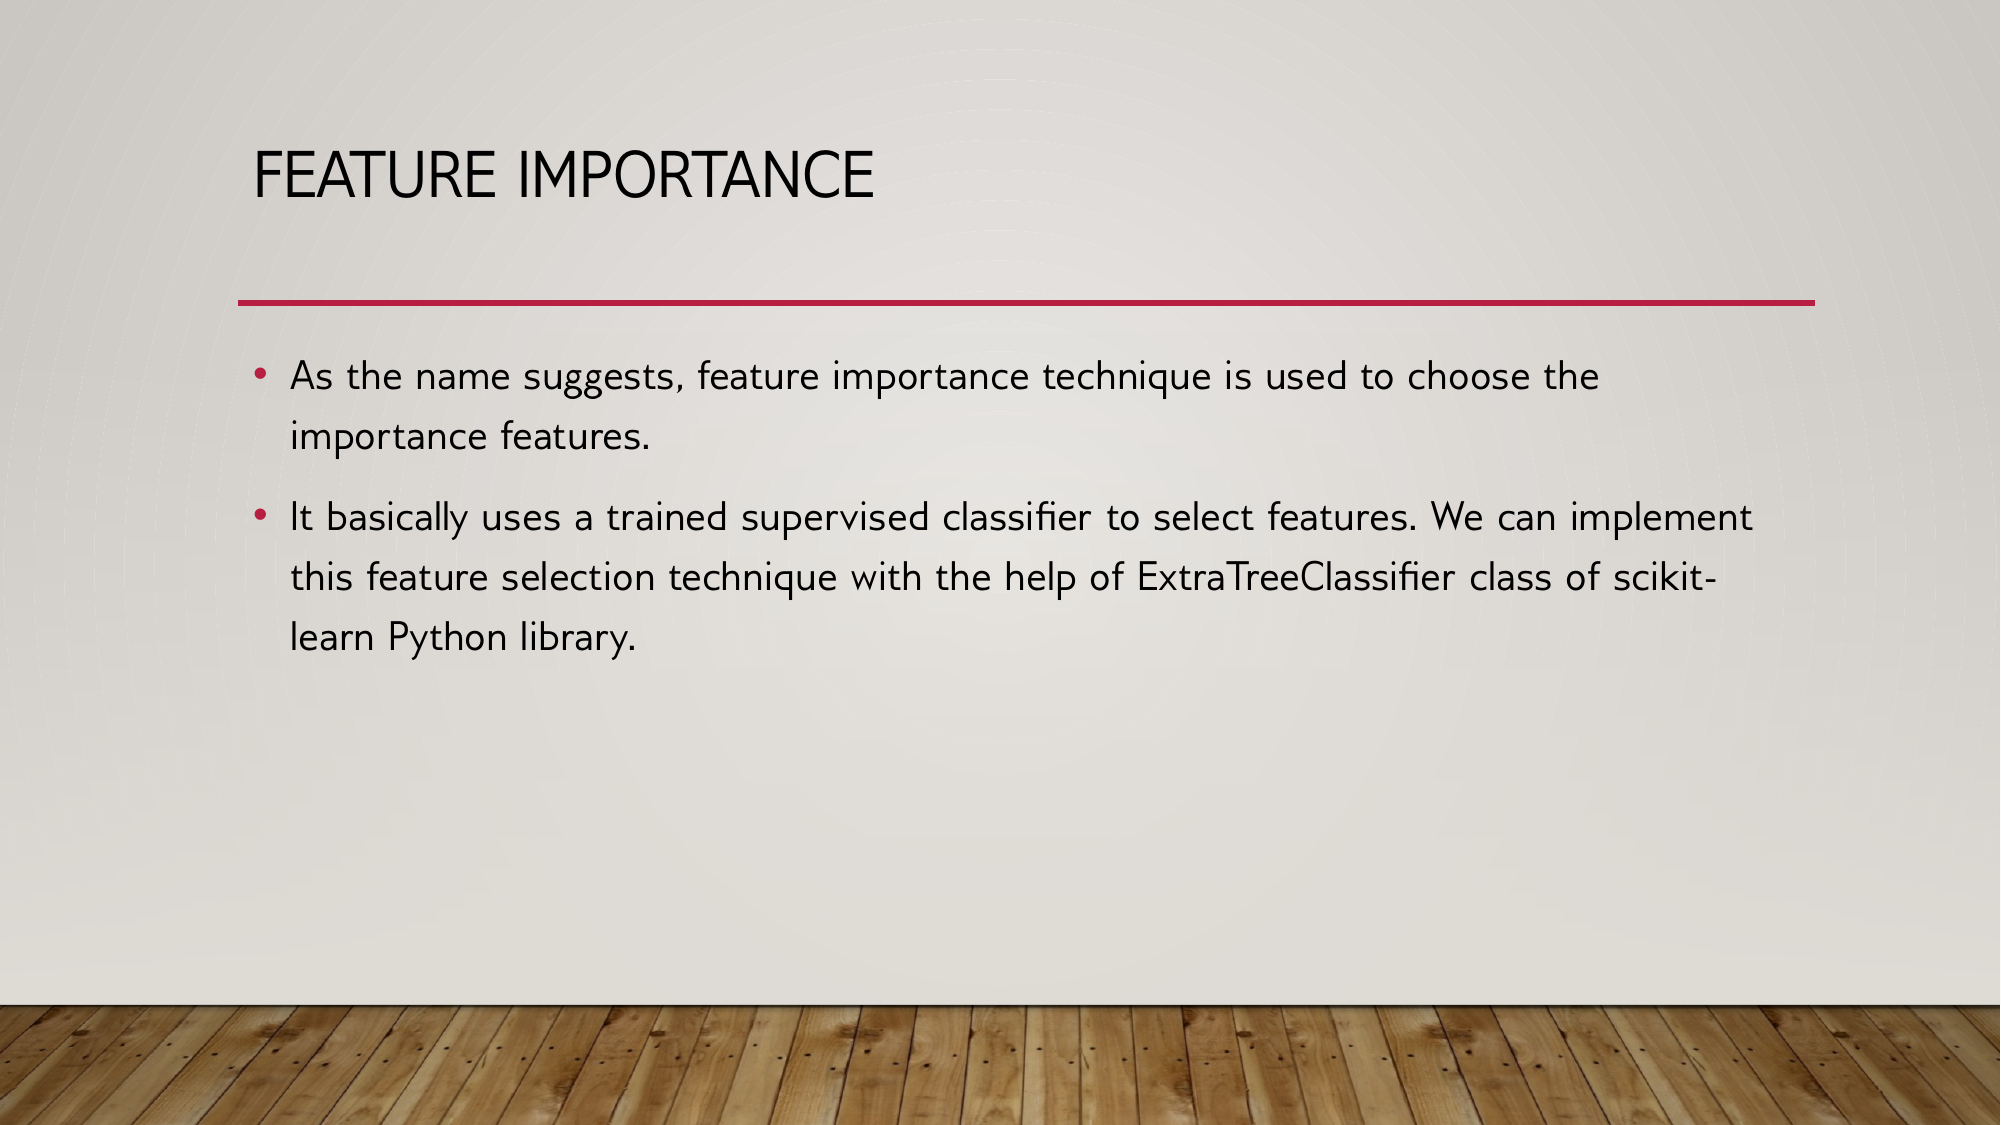

# Feature importance
As the name suggests, feature importance technique is used to choose the importance features.
It basically uses a trained supervised classifier to select features. We can implement this feature selection technique with the help of ExtraTreeClassifier class of scikit-learn Python library.